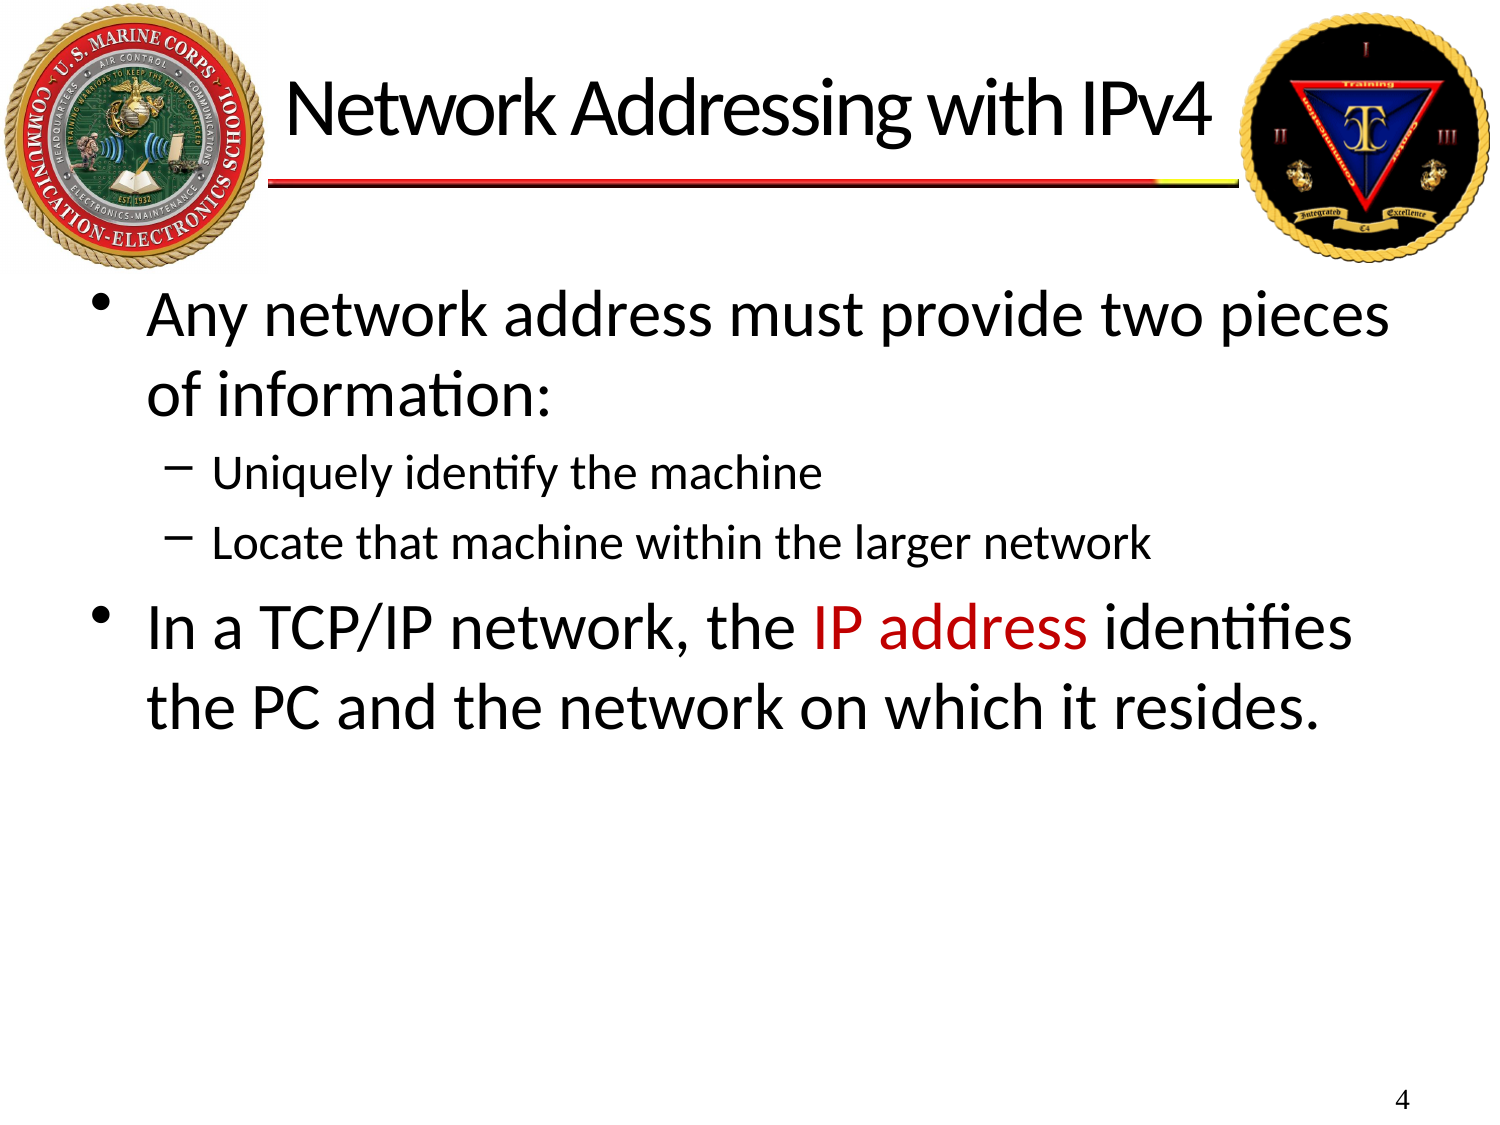

# Network Addressing with IPv4
Any network address must provide two pieces of information:
Uniquely identify the machine
Locate that machine within the larger network
In a TCP/IP network, the IP address identifies the PC and the network on which it resides.